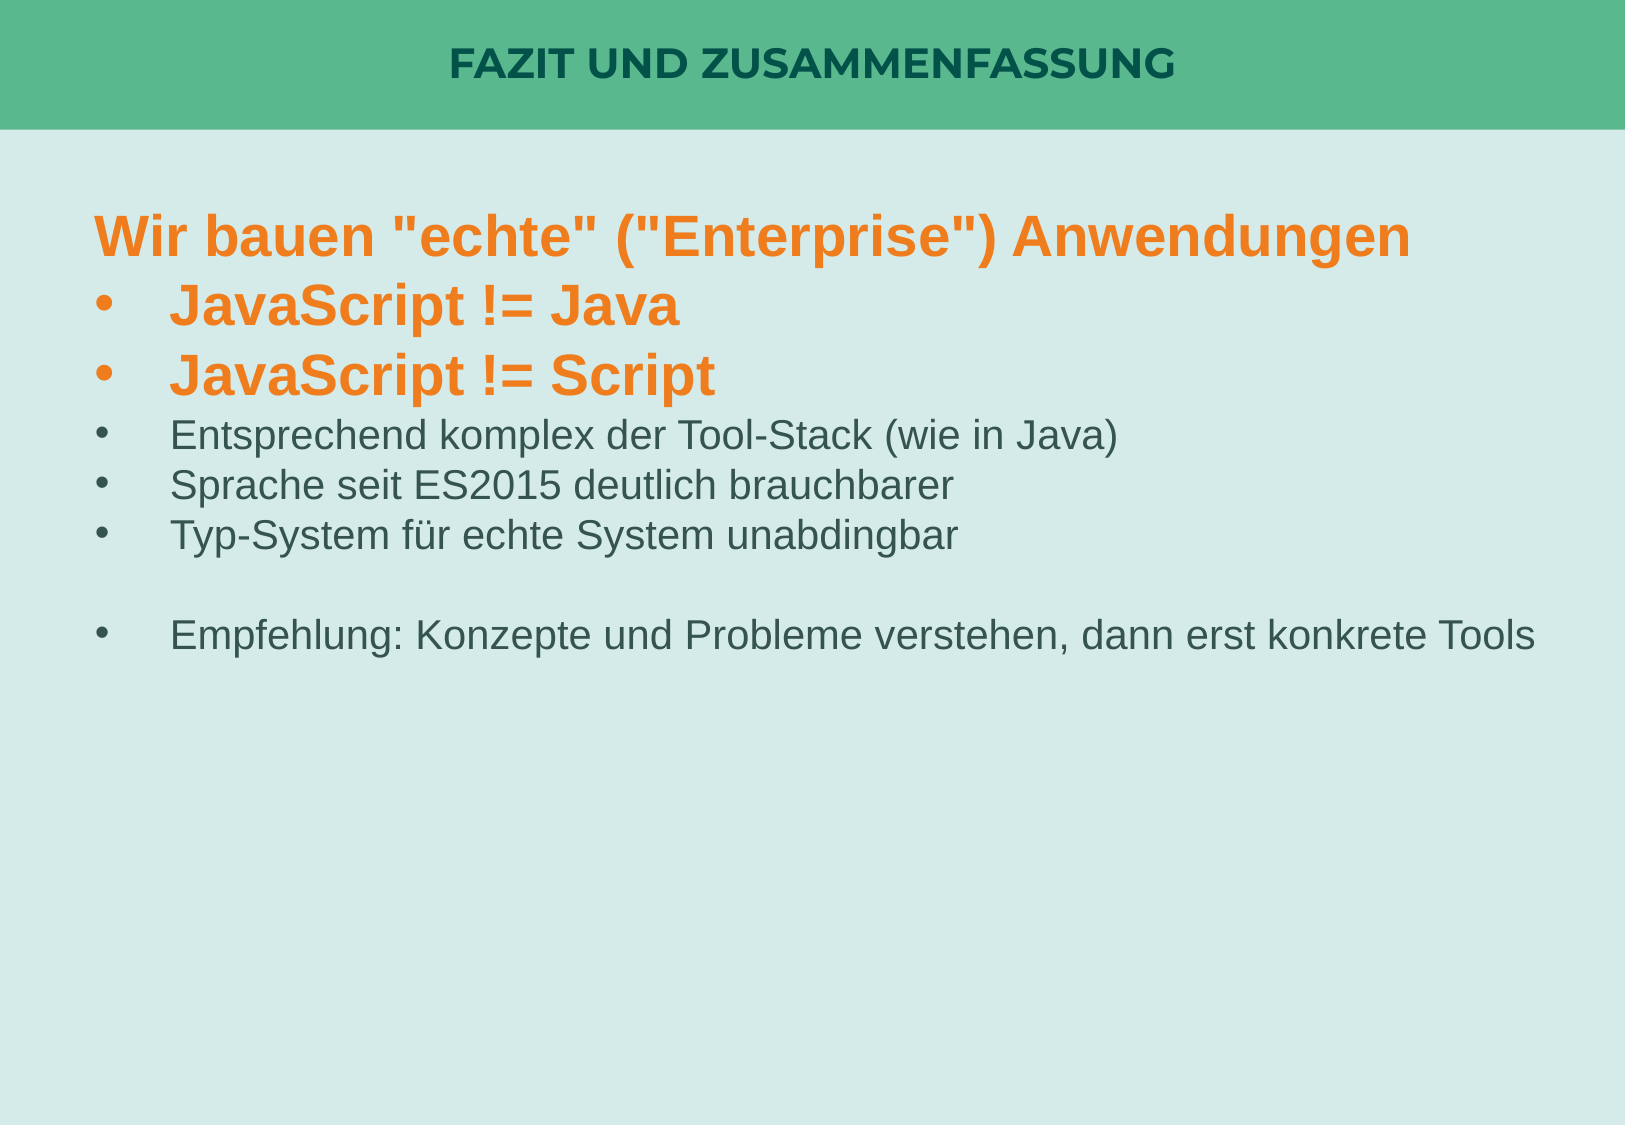

# Fazit und Zusammenfassung
Wir bauen "echte" ("Enterprise") Anwendungen
JavaScript != Java
JavaScript != Script
Entsprechend komplex der Tool-Stack (wie in Java)
Sprache seit ES2015 deutlich brauchbarer
Typ-System für echte System unabdingbar

Empfehlung: Konzepte und Probleme verstehen, dann erst konkrete Tools